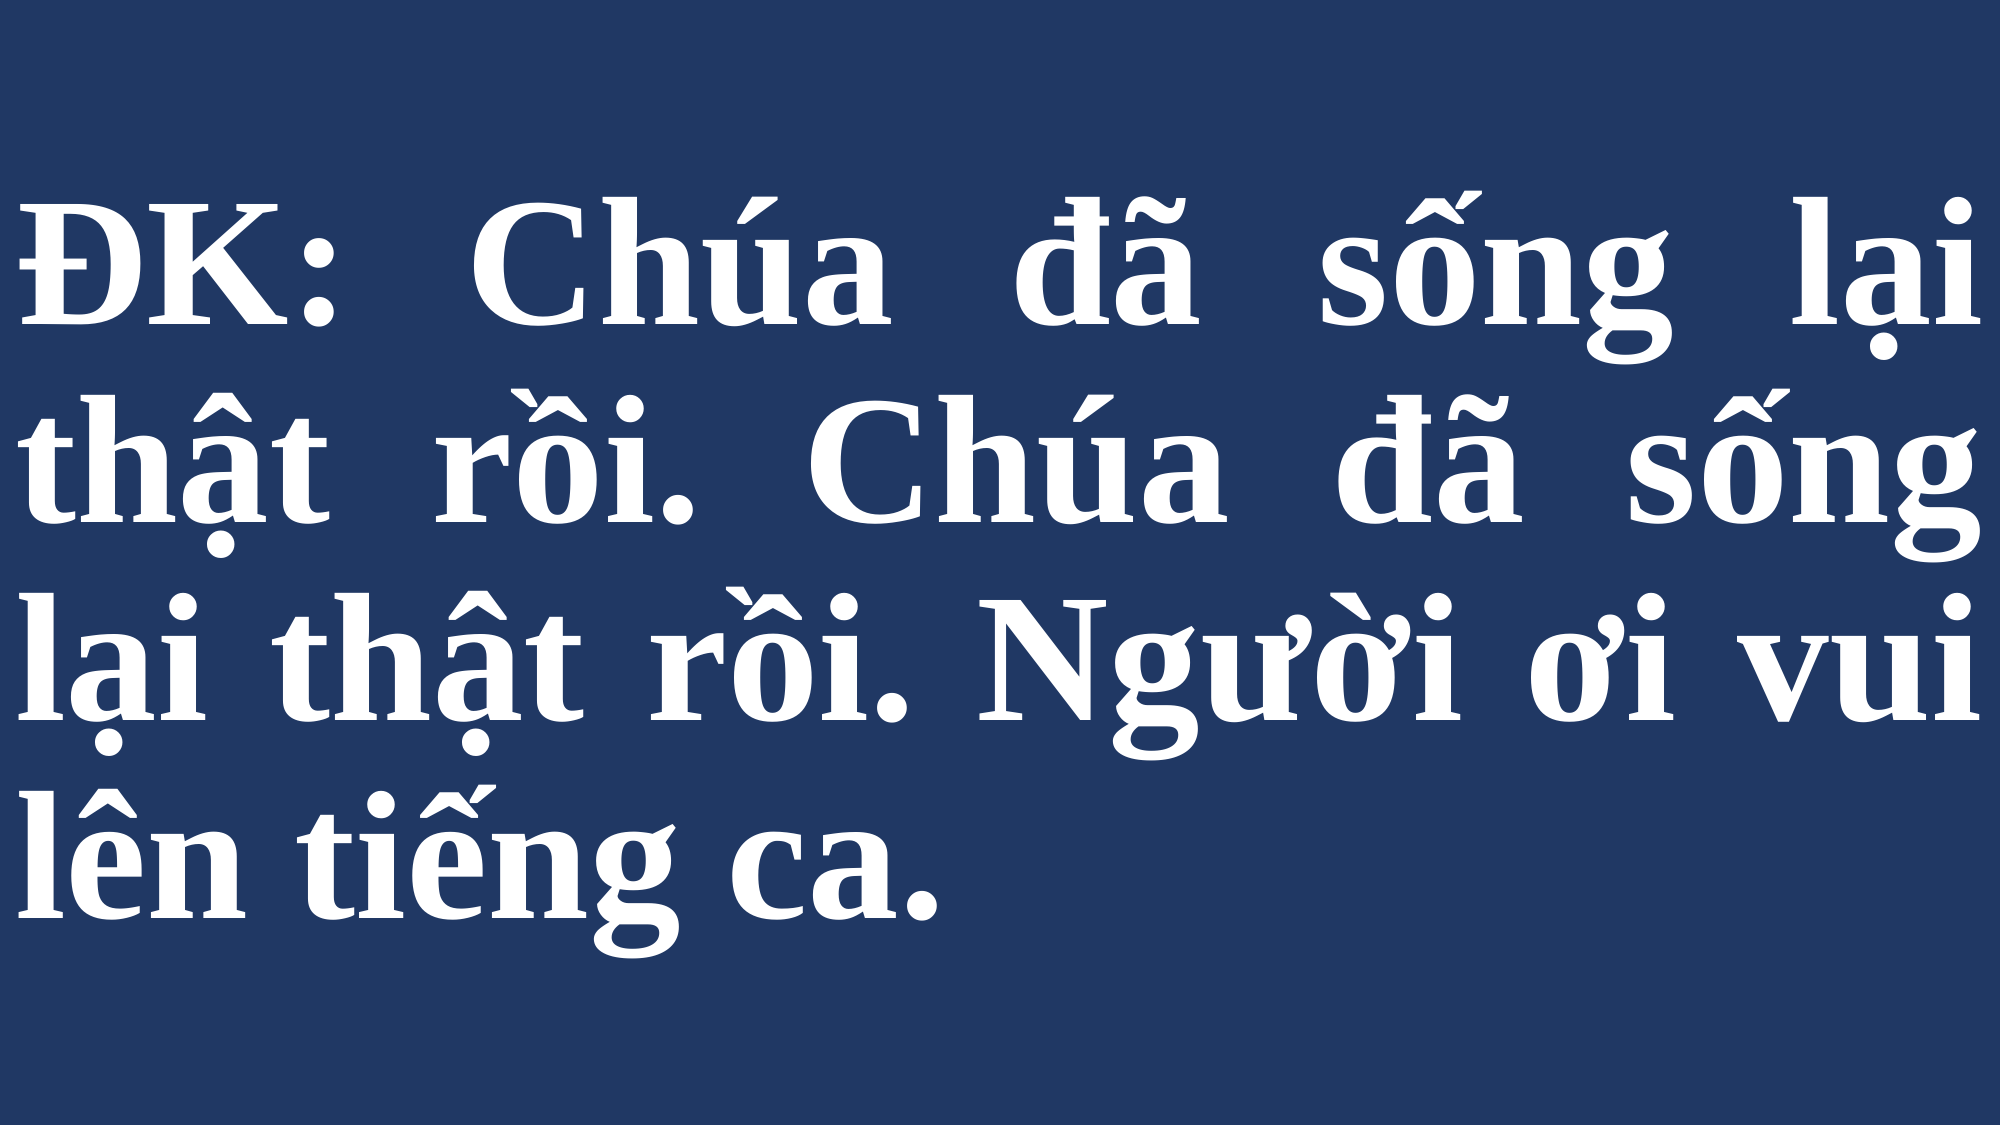

# ĐK: Chúa đã sống lại thật rồi. Chúa đã sống lại thật rồi. Người ơi vui lên tiếng ca.